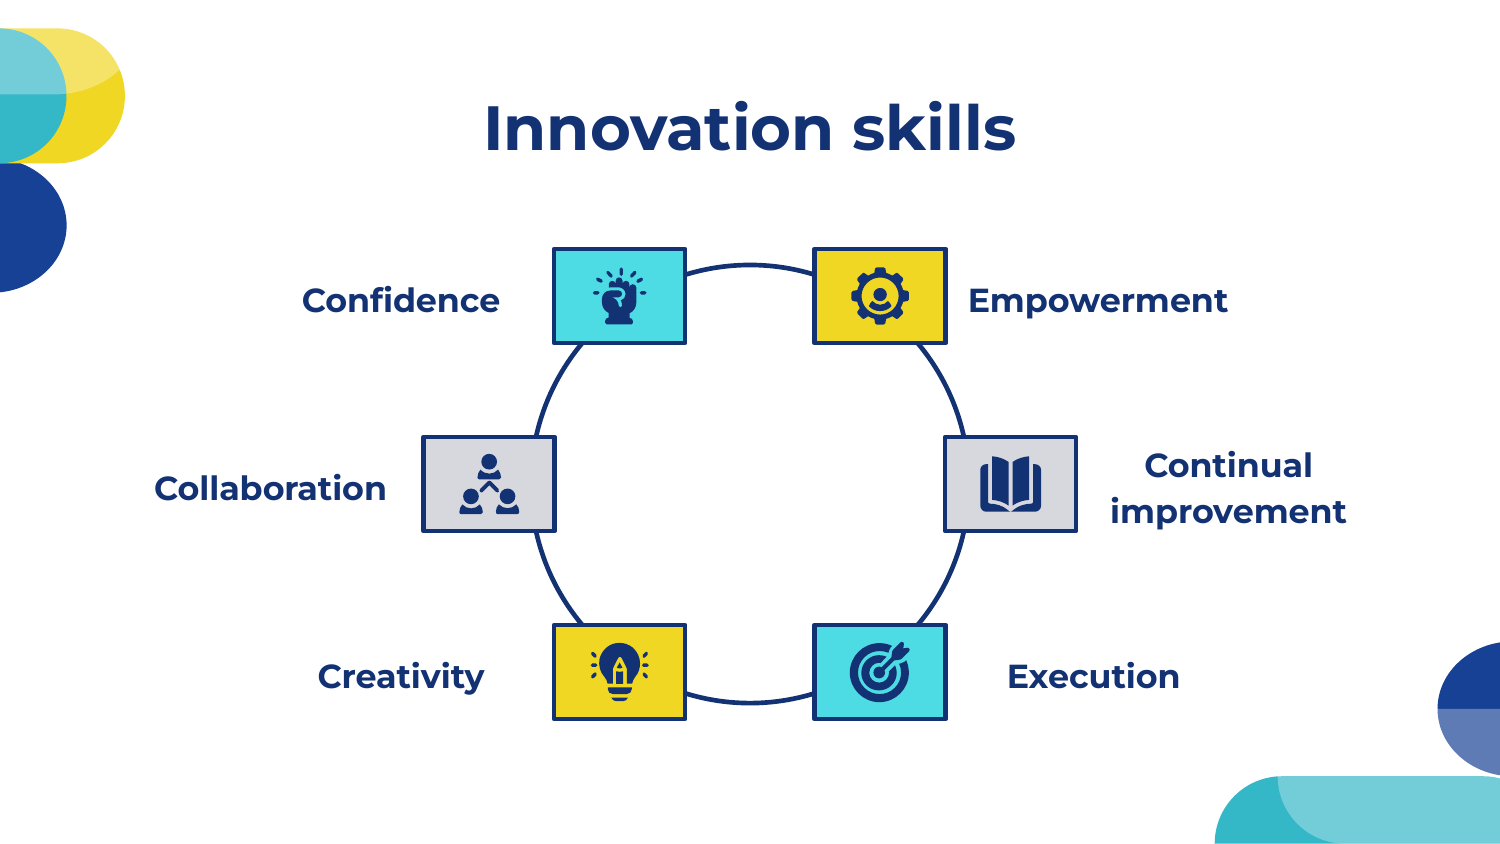

# Innovation skills
Confidence

Empowerment

Collaboration

Continual improvement

Creativity

Execution